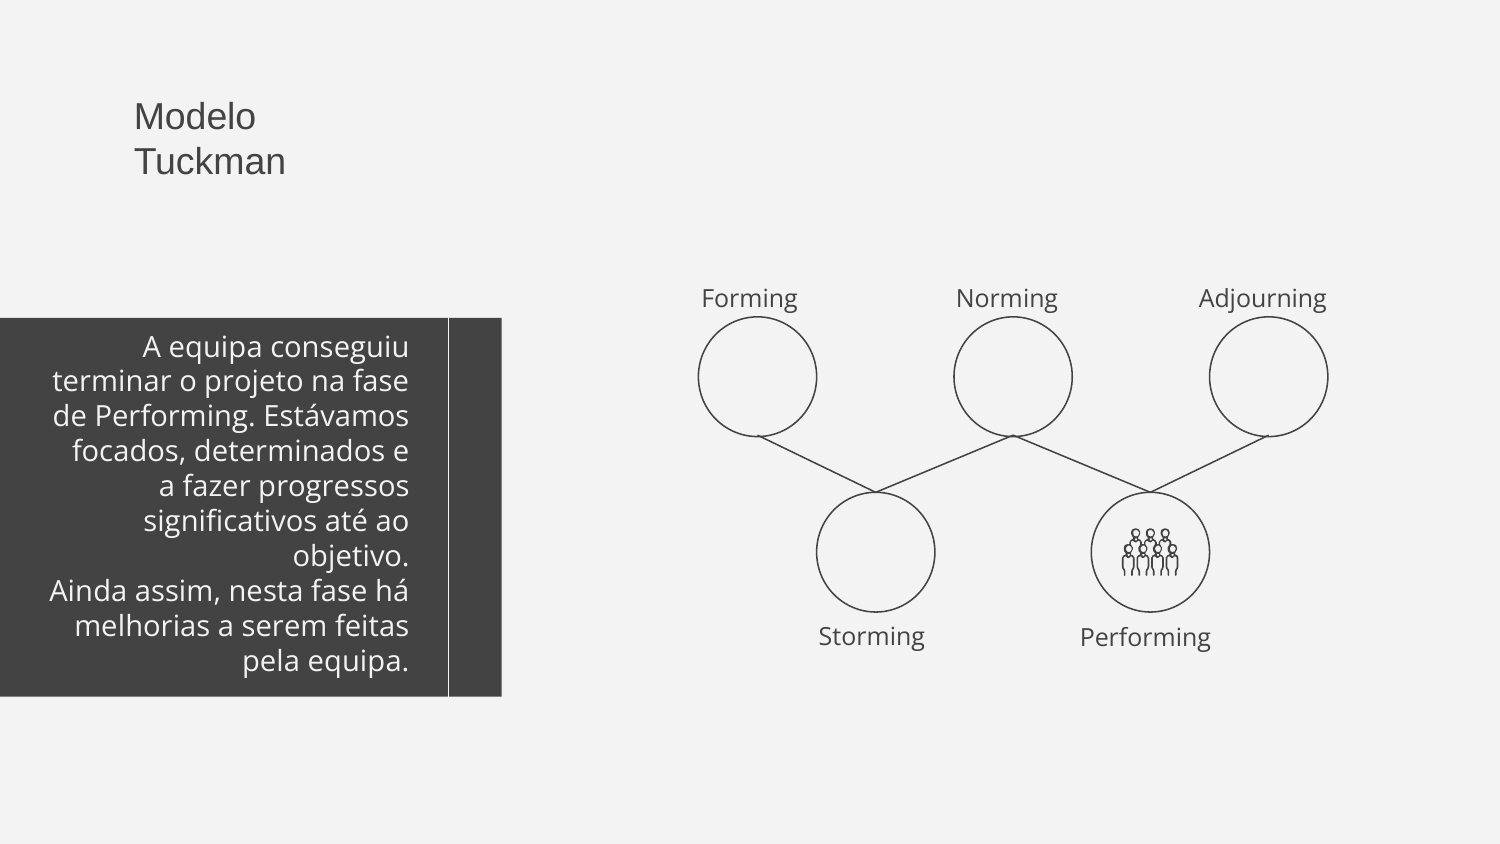

# Modelo Tuckman

Forming
Norming
Adjourning

A equipa conseguiu terminar o projeto na fase de Performing. Estávamos focados, determinados e a fazer progressos significativos até ao objetivo.
Ainda assim, nesta fase há melhorias a serem feitas pela equipa.

Storming
Performing